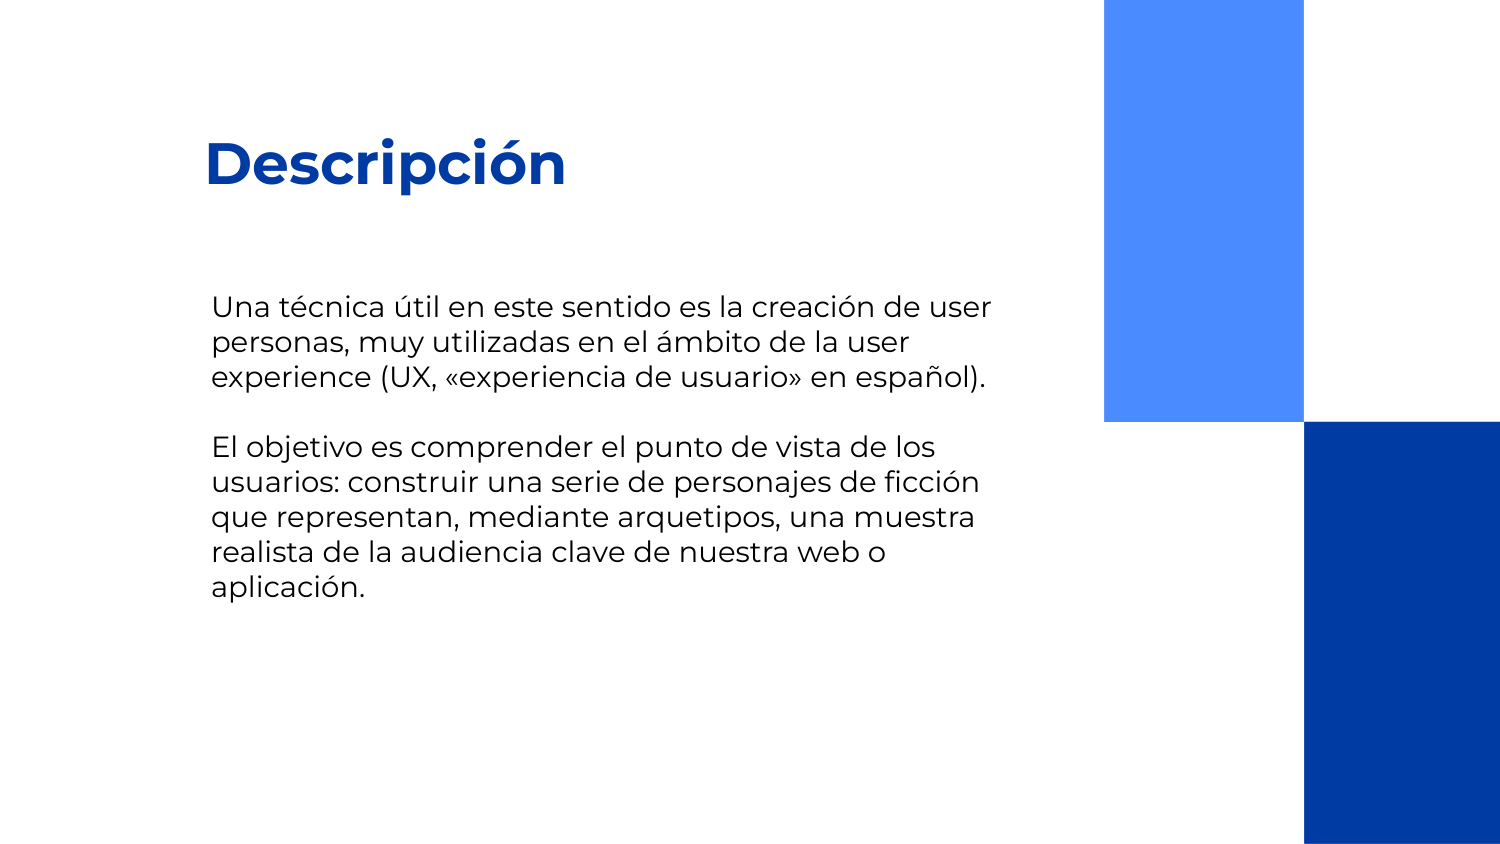

# Descripción
Una técnica útil en este sentido es la creación de user personas, muy utilizadas en el ámbito de la user experience (UX, «experiencia de usuario» en español).

El objetivo es comprender el punto de vista de los usuarios: construir una serie de personajes de ficción que representan, mediante arquetipos, una muestra realista de la audiencia clave de nuestra web o aplicación.